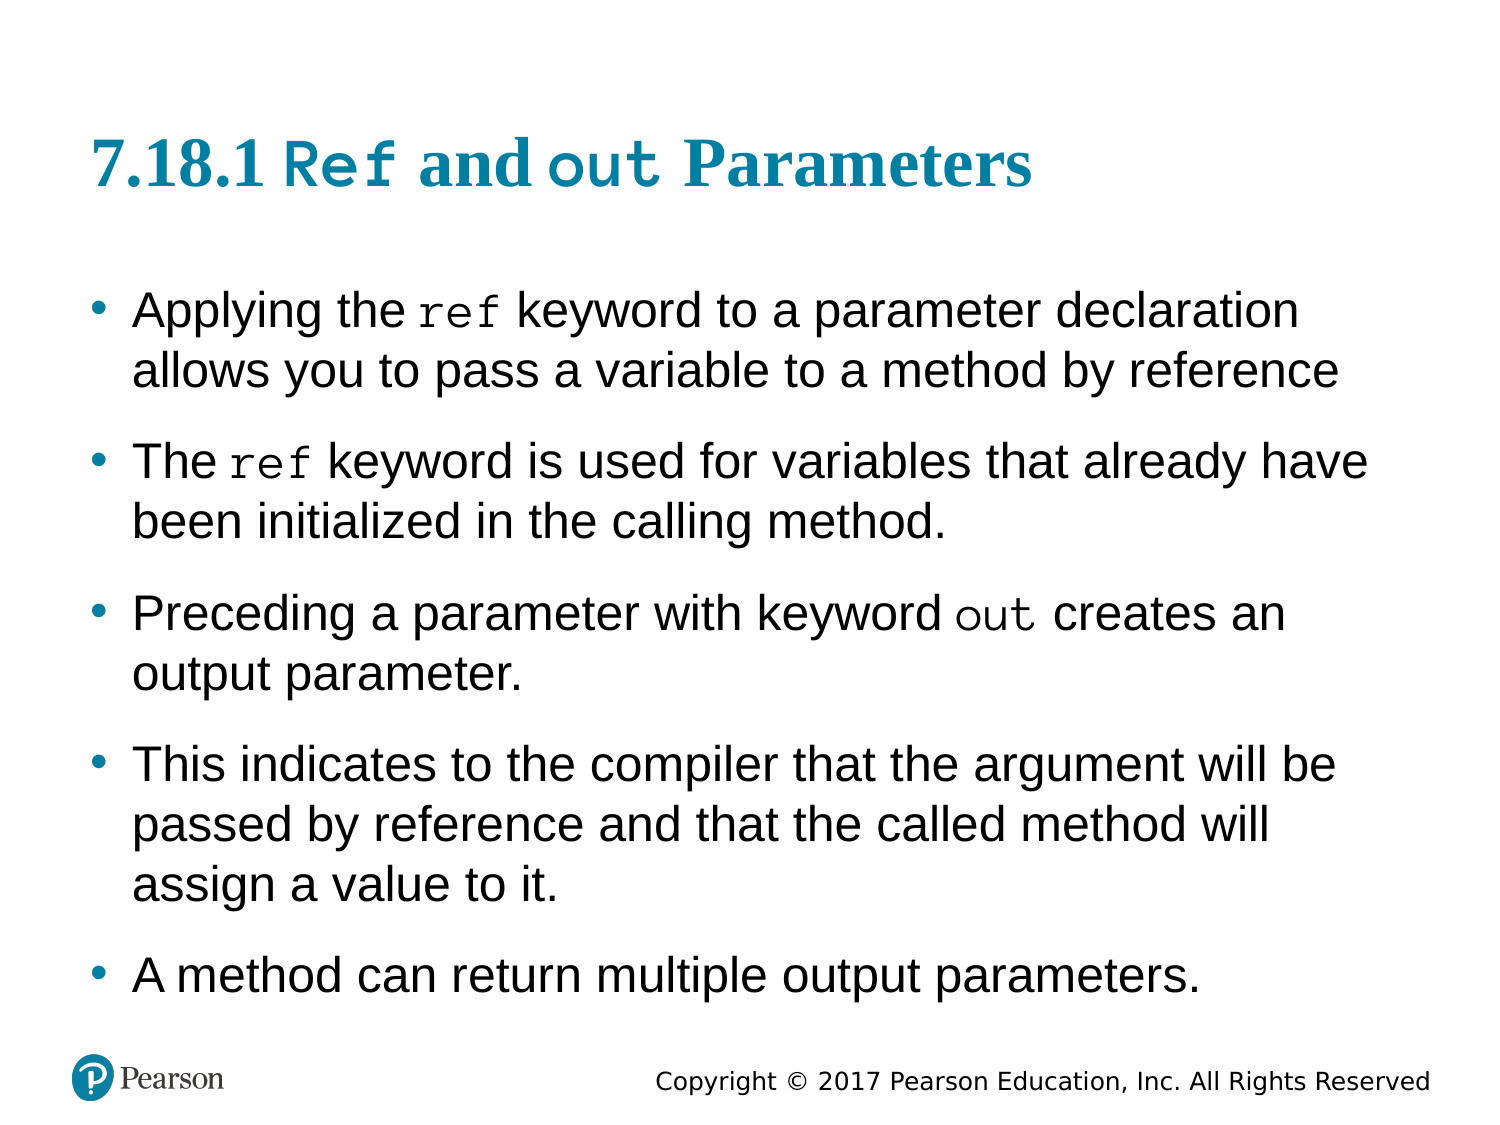

# 7.18.1 Ref and out Parameters
Applying the ref keyword to a parameter declaration allows you to pass a variable to a method by reference
The ref keyword is used for variables that already have been initialized in the calling method.
Preceding a parameter with keyword out creates an output parameter.
This indicates to the compiler that the argument will be passed by reference and that the called method will assign a value to it.
A method can return multiple output parameters.